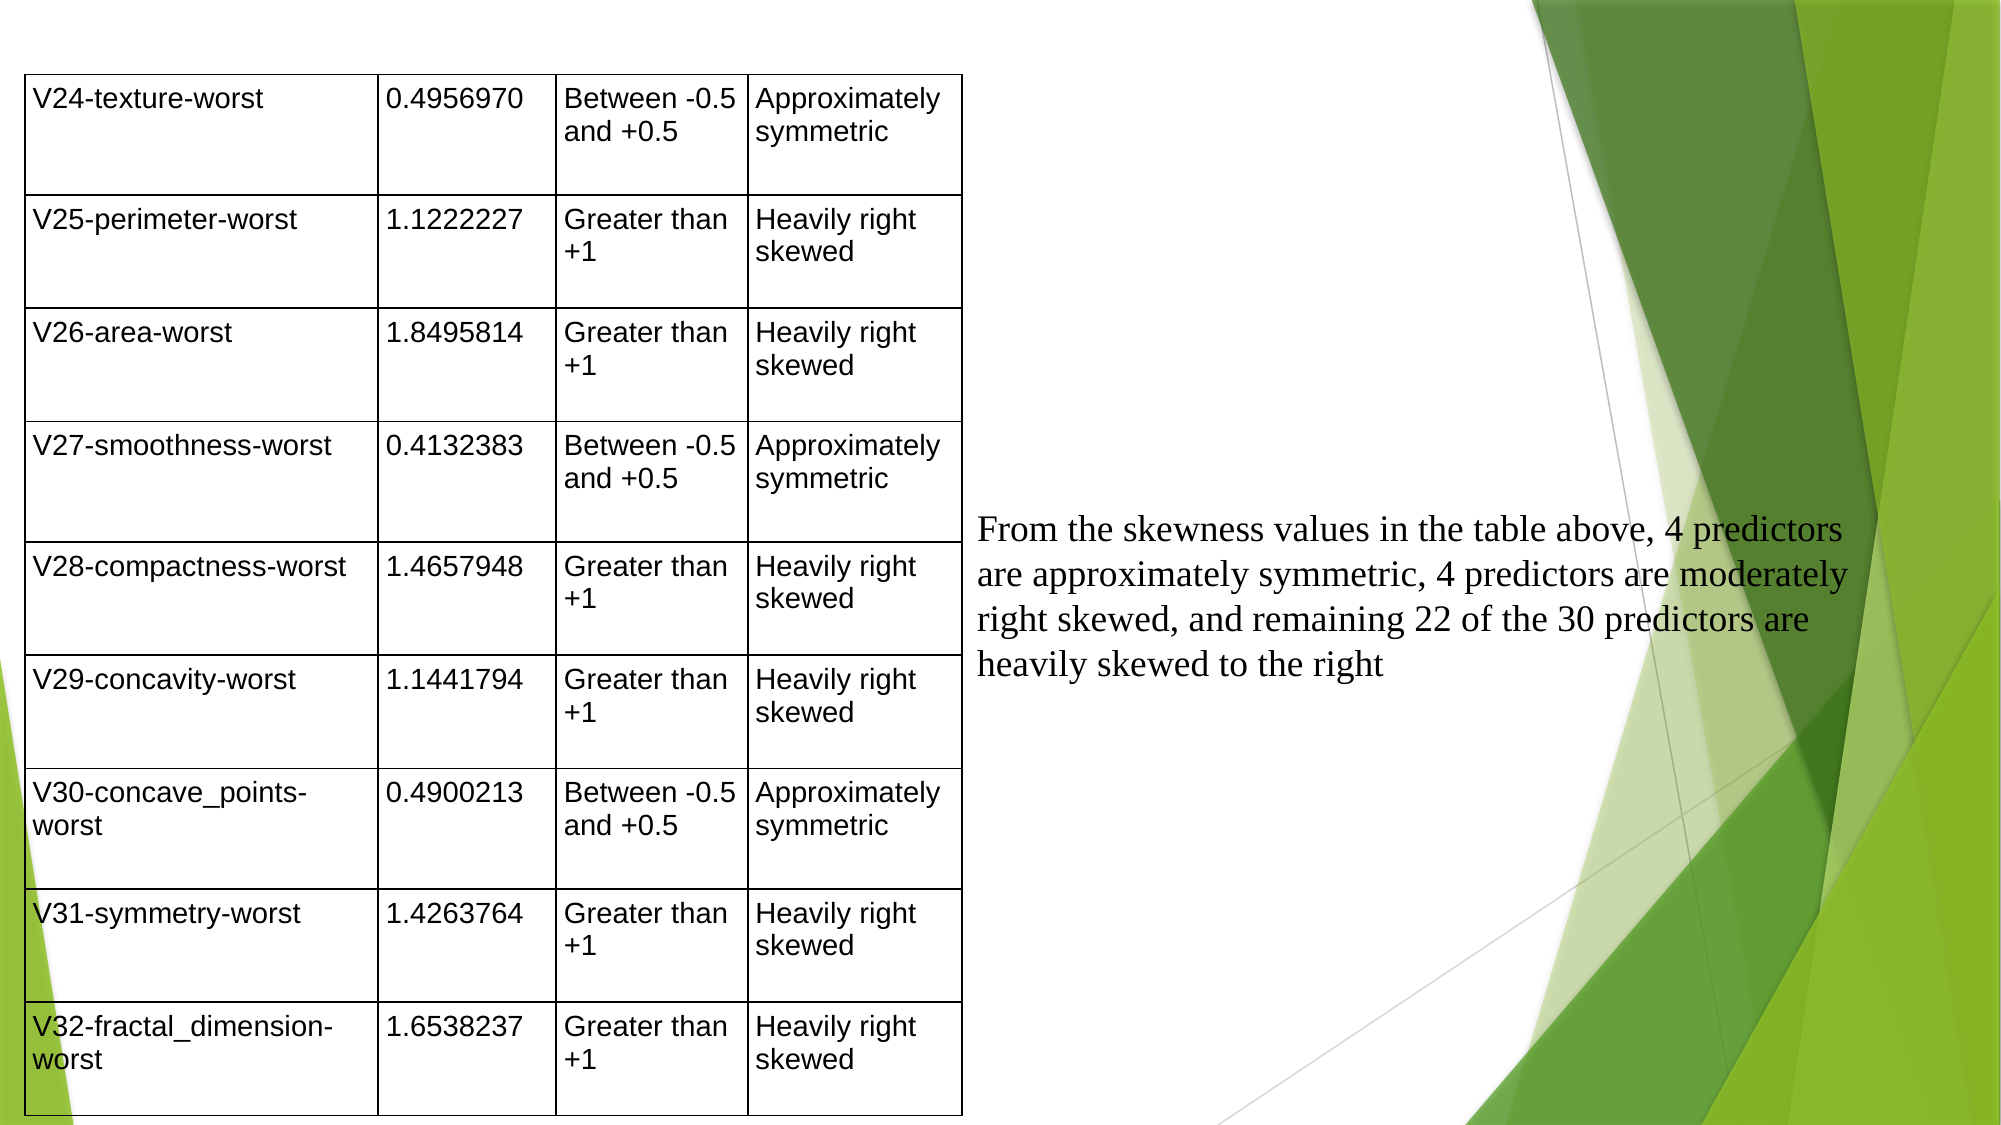

| V24-texture-worst | 0.4956970 | Between -0.5 and +0.5 | Approximately symmetric |
| --- | --- | --- | --- |
| V25-perimeter-worst | 1.1222227 | Greater than +1 | Heavily right skewed |
| V26-area-worst | 1.8495814 | Greater than +1 | Heavily right skewed |
| V27-smoothness-worst | 0.4132383 | Between -0.5 and +0.5 | Approximately symmetric |
| V28-compactness-worst | 1.4657948 | Greater than +1 | Heavily right skewed |
| V29-concavity-worst | 1.1441794 | Greater than +1 | Heavily right skewed |
| V30-concave\_points-worst | 0.4900213 | Between -0.5 and +0.5 | Approximately symmetric |
| V31-symmetry-worst | 1.4263764 | Greater than +1 | Heavily right skewed |
| V32-fractal\_dimension-worst | 1.6538237 | Greater than +1 | Heavily right skewed |
From the skewness values in the table above, 4 predictors are approximately symmetric, 4 predictors are moderately right skewed, and remaining 22 of the 30 predictors are heavily skewed to the right